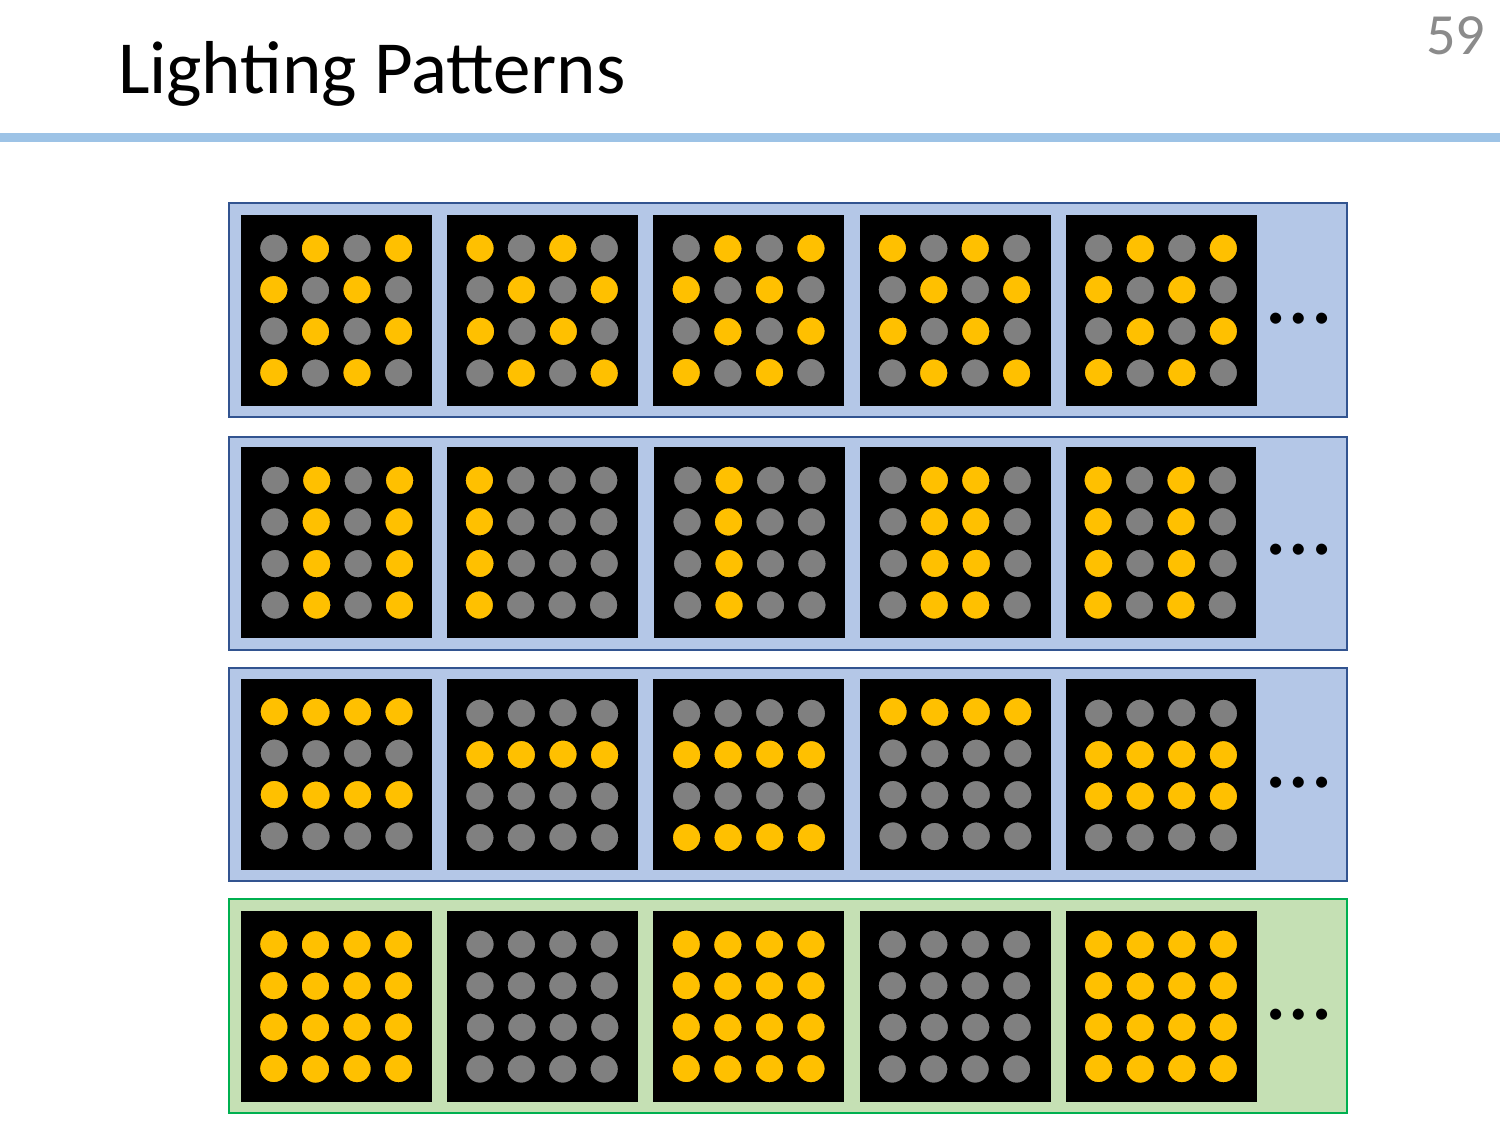

# Lighting Patterns
59

…

…

…

…